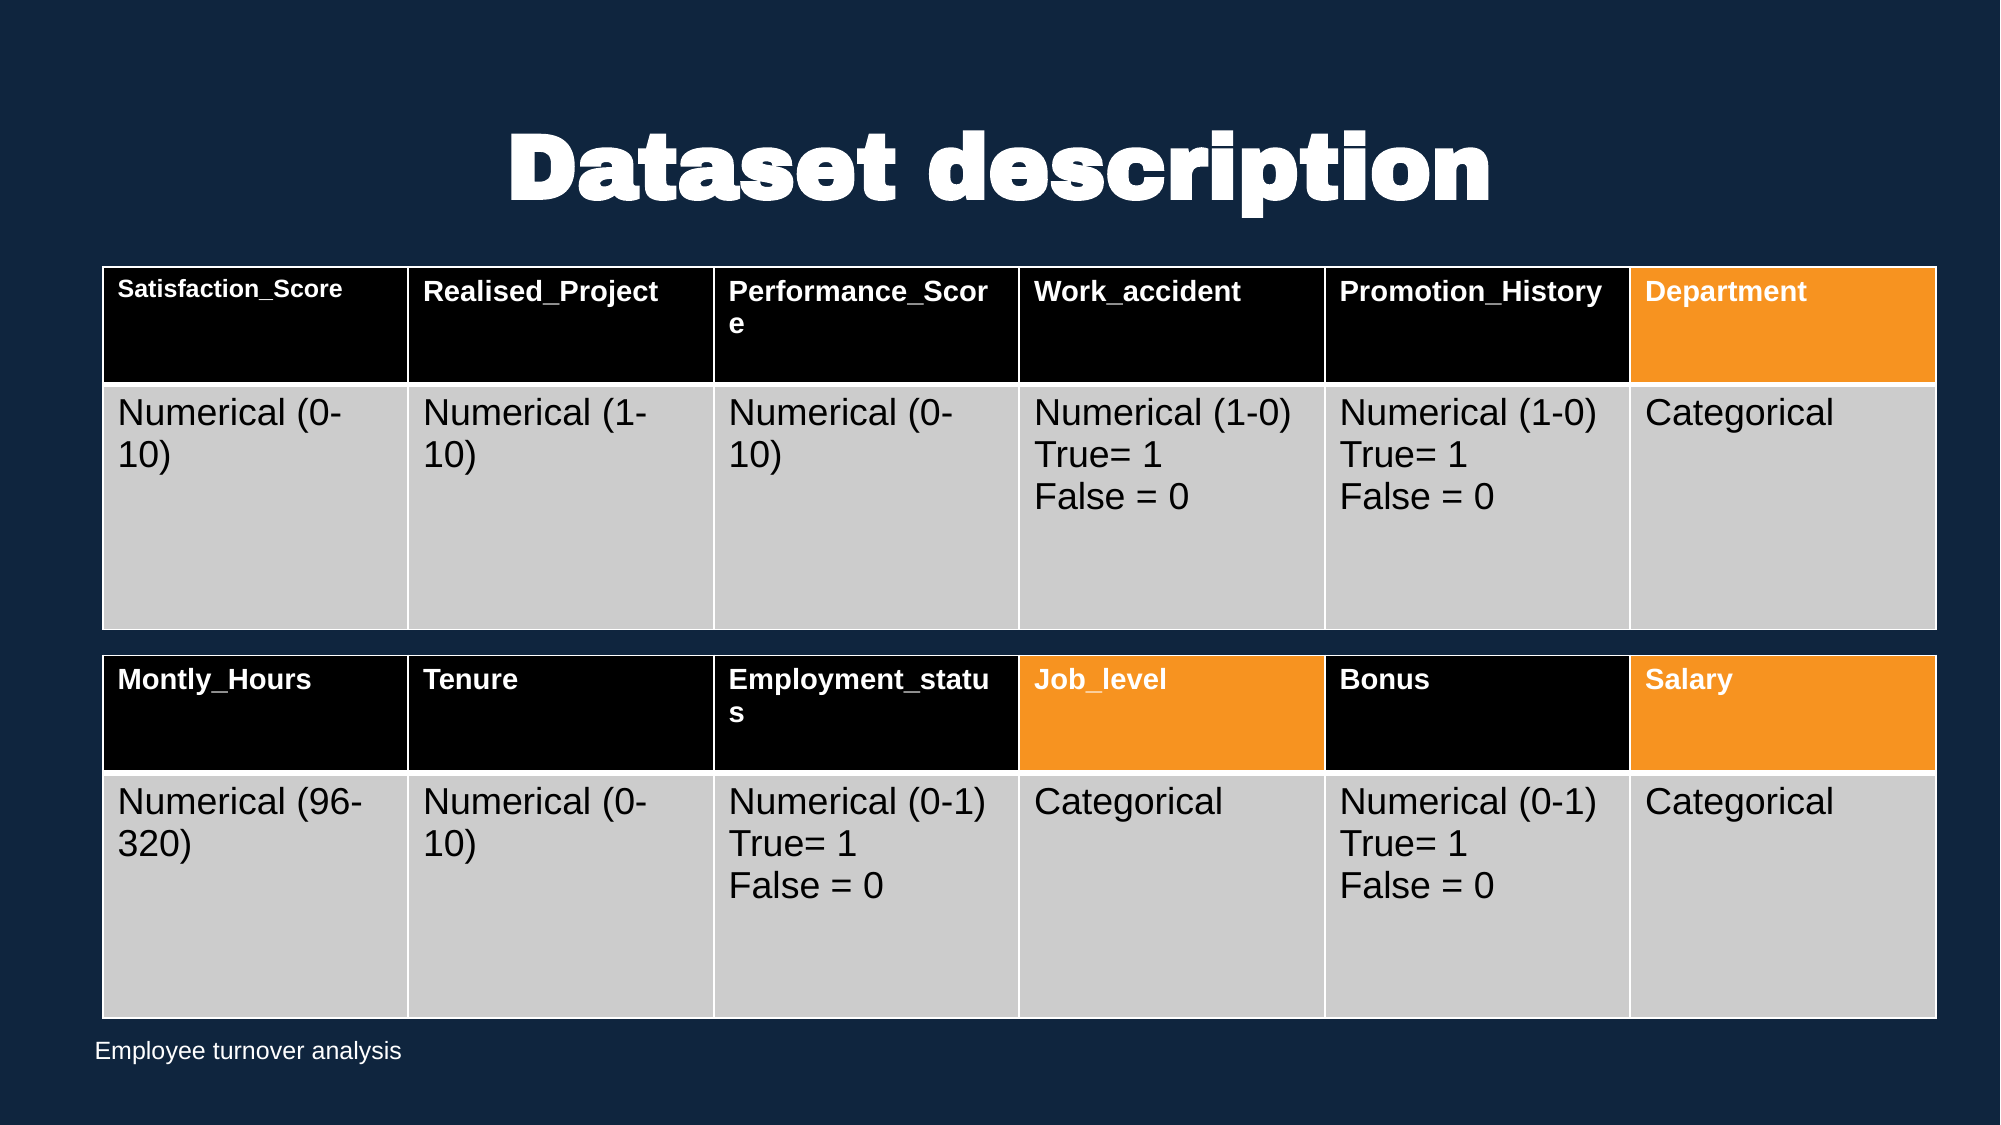

# Dataset description
| Satisfaction\_Score | Realised\_Project | Performance\_Score | Work\_accident | Promotion\_History | Department |
| --- | --- | --- | --- | --- | --- |
| Numerical (0-10) | Numerical (1-10) | Numerical (0-10) | Numerical (1-0) True= 1 False = 0 | Numerical (1-0) True= 1 False = 0 | Categorical |
| Montly\_Hours | Tenure | Employment\_status | Job\_level | Bonus | Salary |
| --- | --- | --- | --- | --- | --- |
| Numerical (96-320) | Numerical (0-10) | Numerical (0-1) True= 1 False = 0 | Categorical | Numerical (0-1) True= 1 False = 0 | Categorical |
Employee turnover analysis